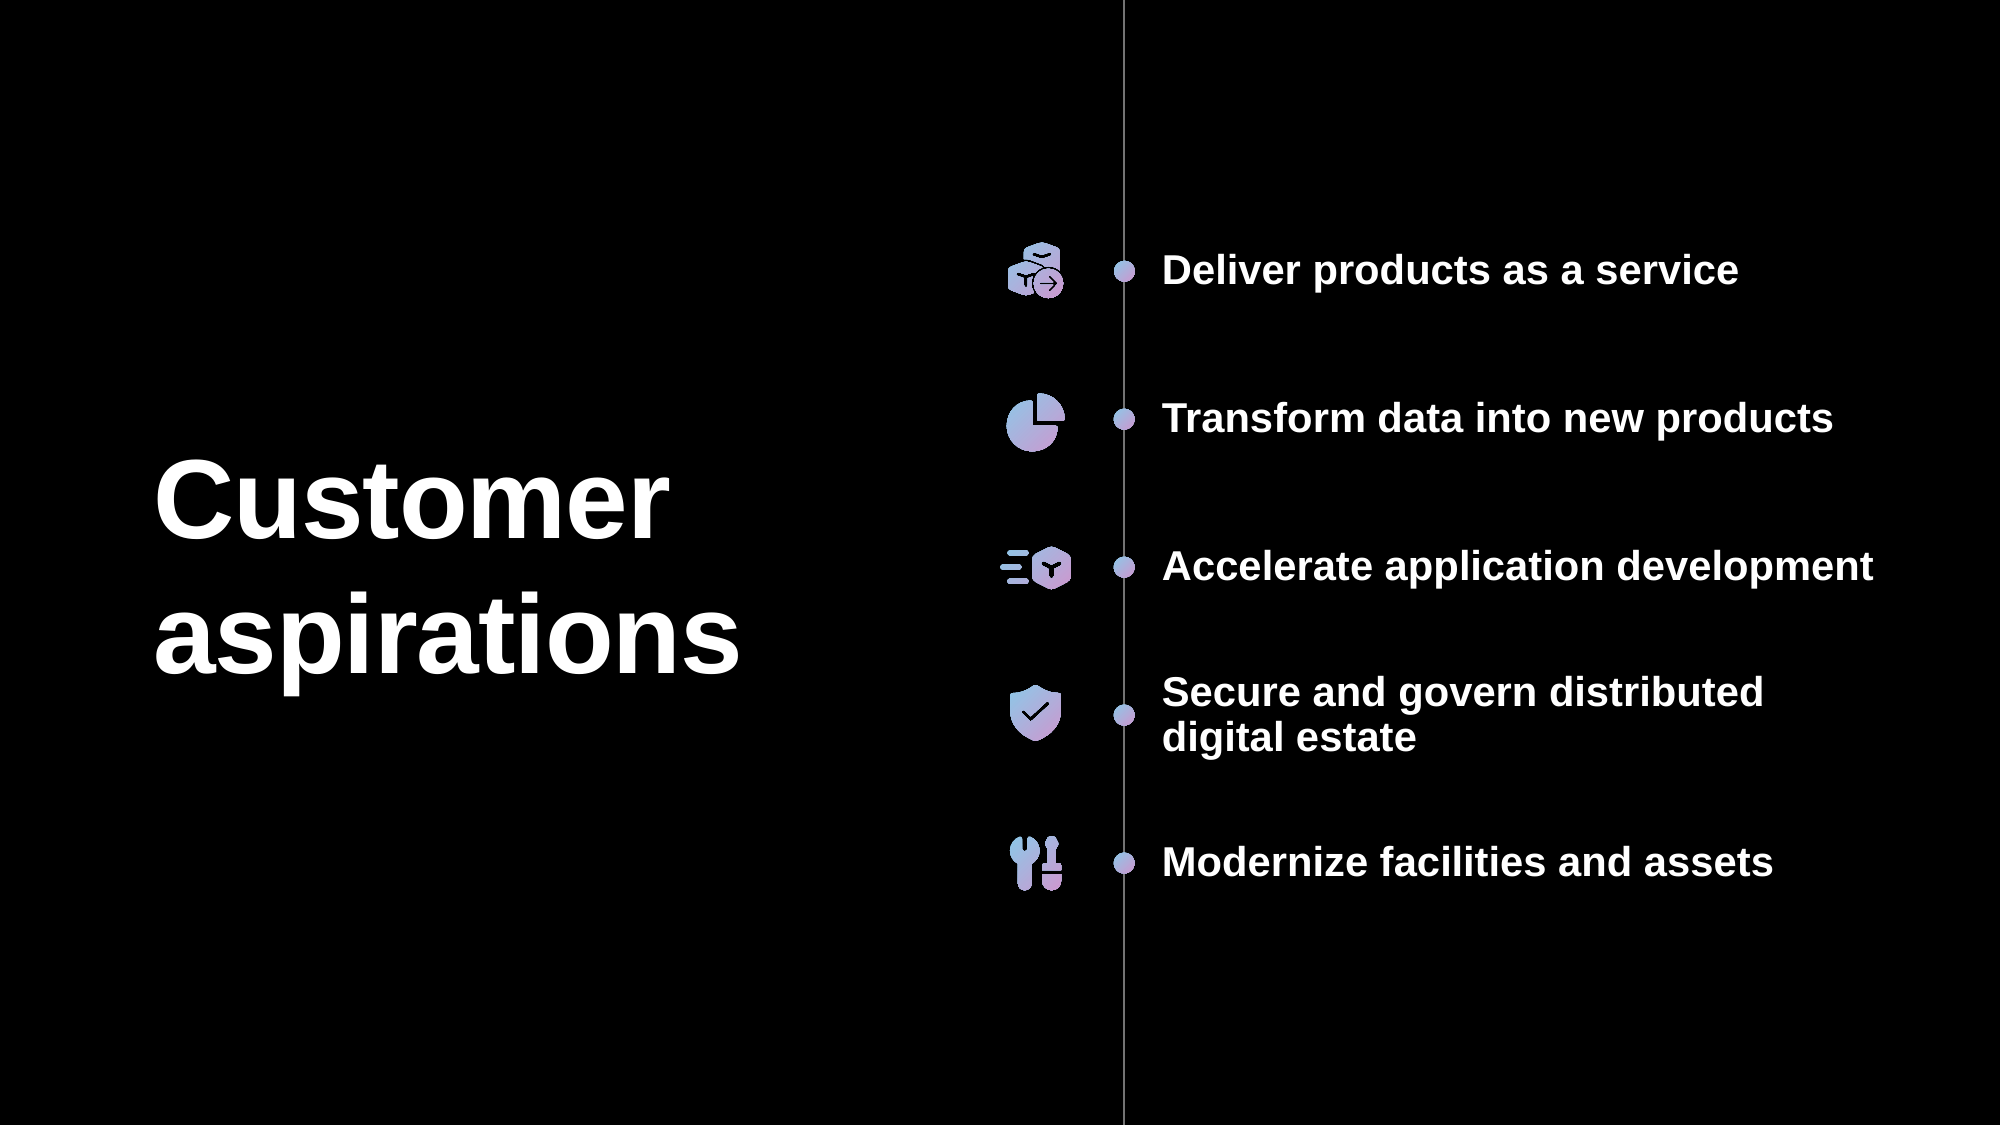

Deliver products as a service

Transform data into new products

# Customer aspirations
Accelerate application development

Secure and govern distributed digital estate

Modernize facilities and assets